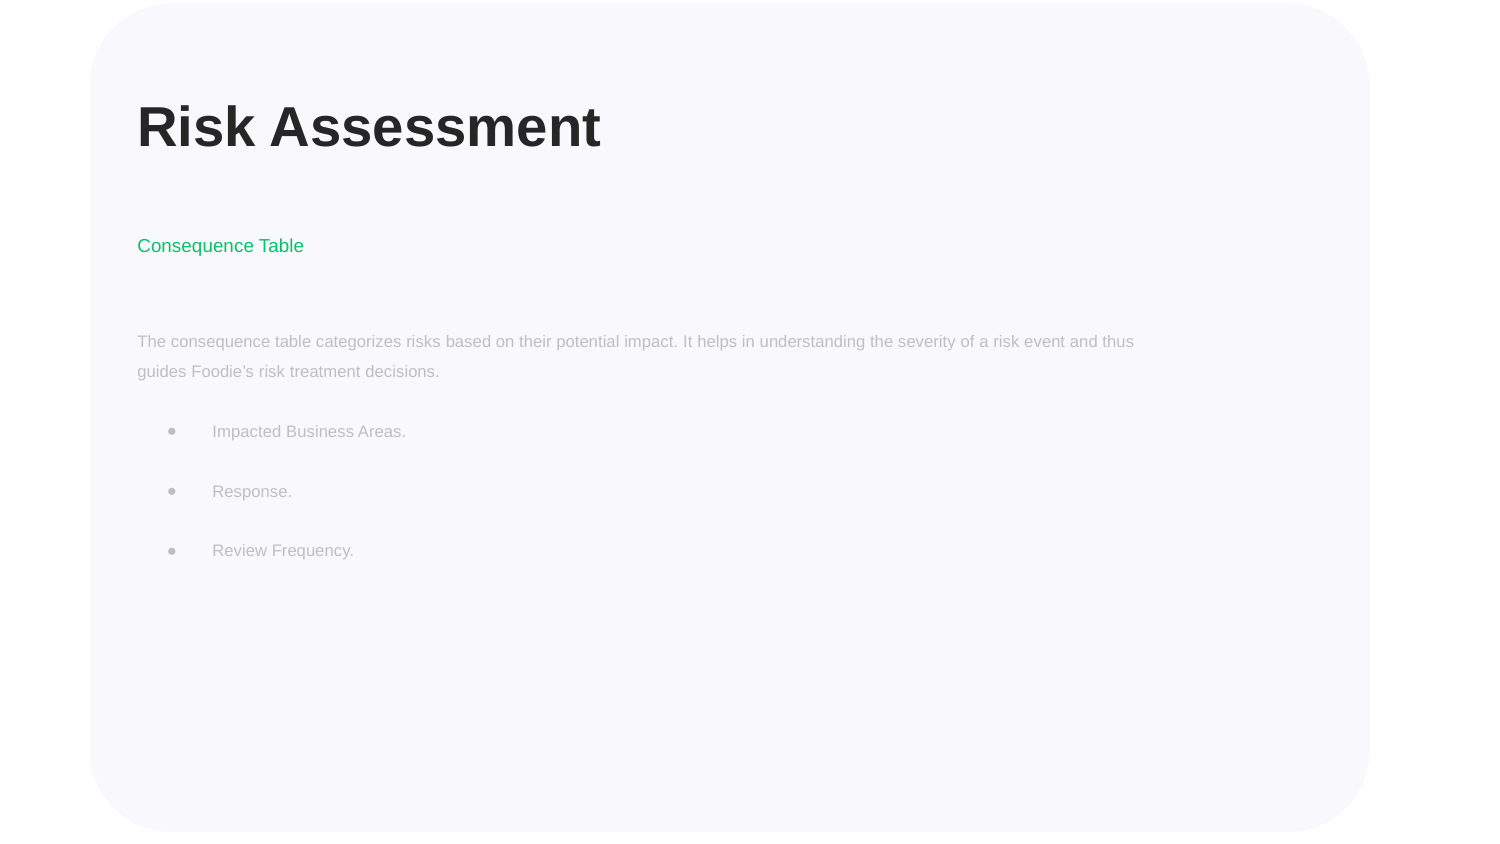

Risk Assessment

The consequence table categorizes risks based on their potential impact. It helps in understanding the severity of a risk event and thus guides Foodie’s risk treatment decisions.

Impacted Business Areas.

Response.

Review Frequency.

Consequence Table